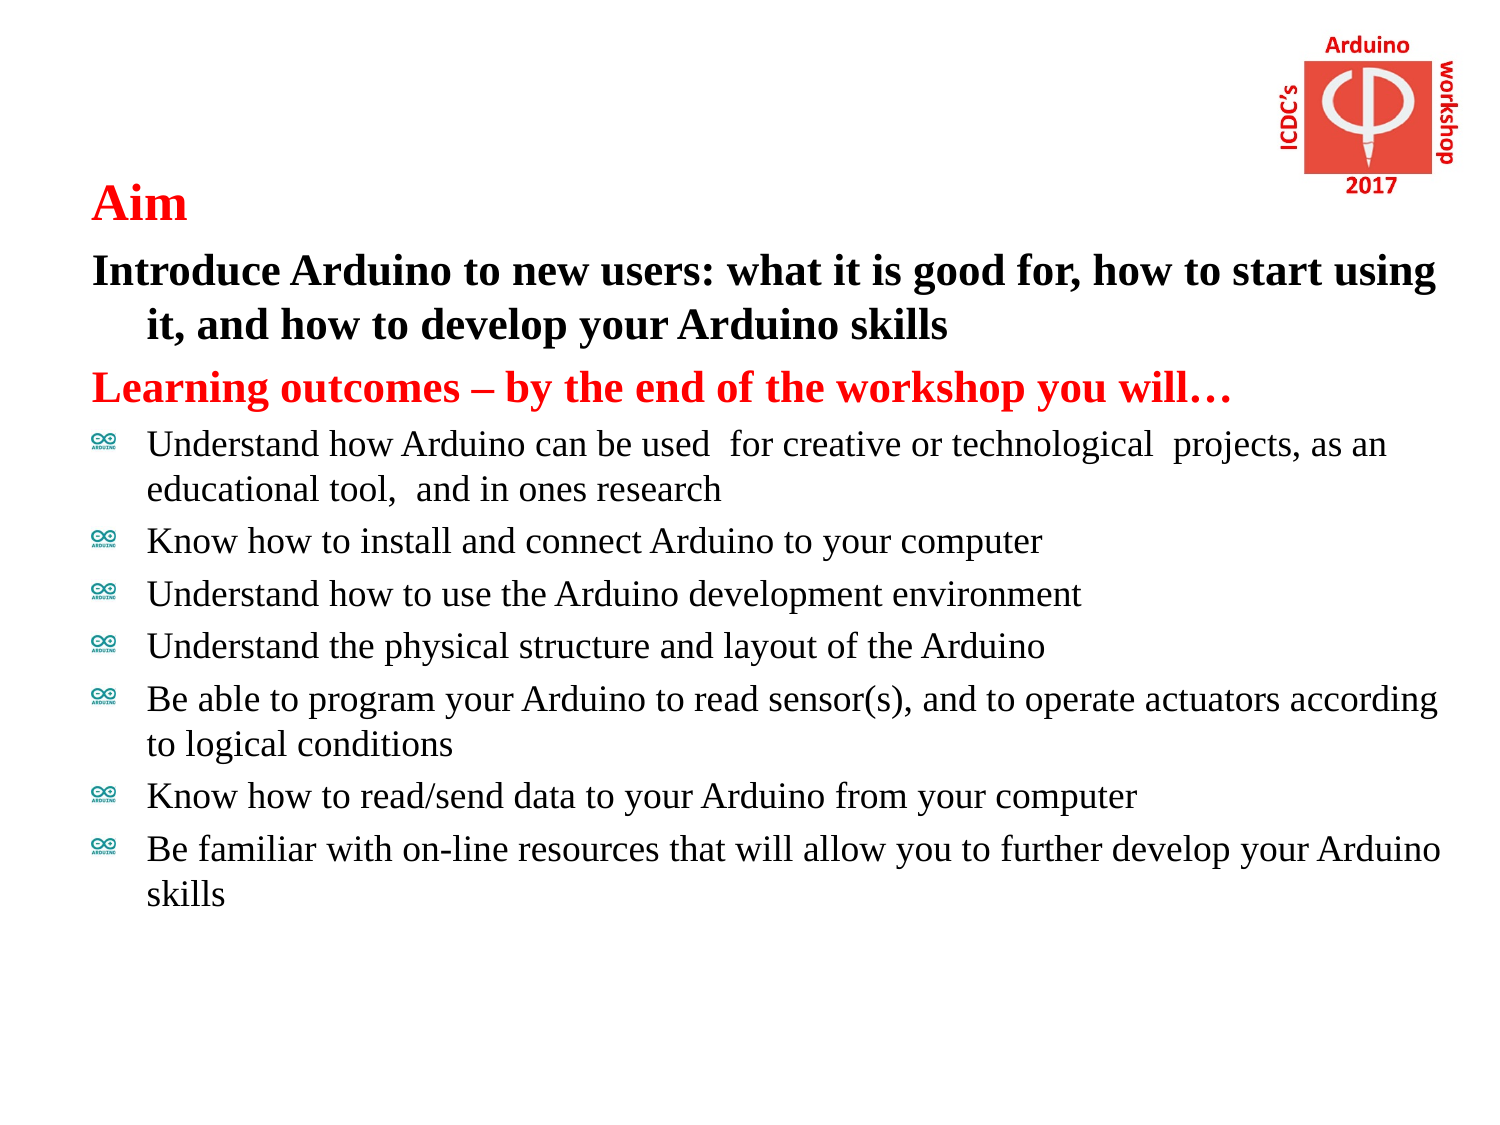

#
Aim
Introduce Arduino to new users: what it is good for, how to start using it, and how to develop your Arduino skills
Learning outcomes – by the end of the workshop you will…
Understand how Arduino can be used  for creative or technological  projects, as an educational tool,  and in ones research
Know how to install and connect Arduino to your computer
Understand how to use the Arduino development environment
Understand the physical structure and layout of the Arduino
Be able to program your Arduino to read sensor(s), and to operate actuators according to logical conditions
Know how to read/send data to your Arduino from your computer
Be familiar with on-line resources that will allow you to further develop your Arduino skills